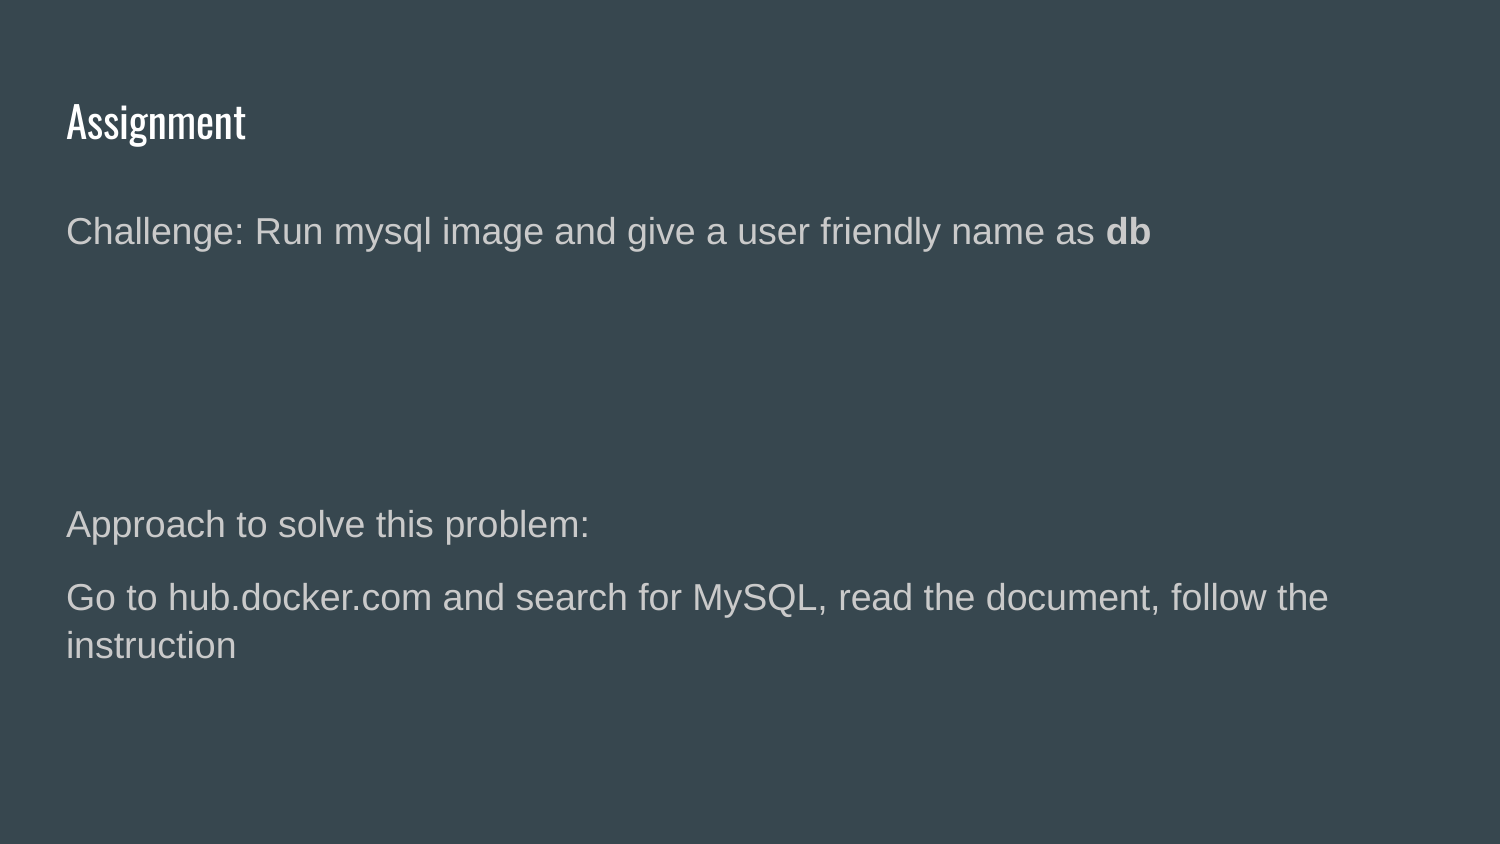

# Assignment
Challenge: Run mysql image and give a user friendly name as db

Approach to solve this problem:
Go to hub.docker.com and search for MySQL, read the document, follow the instruction